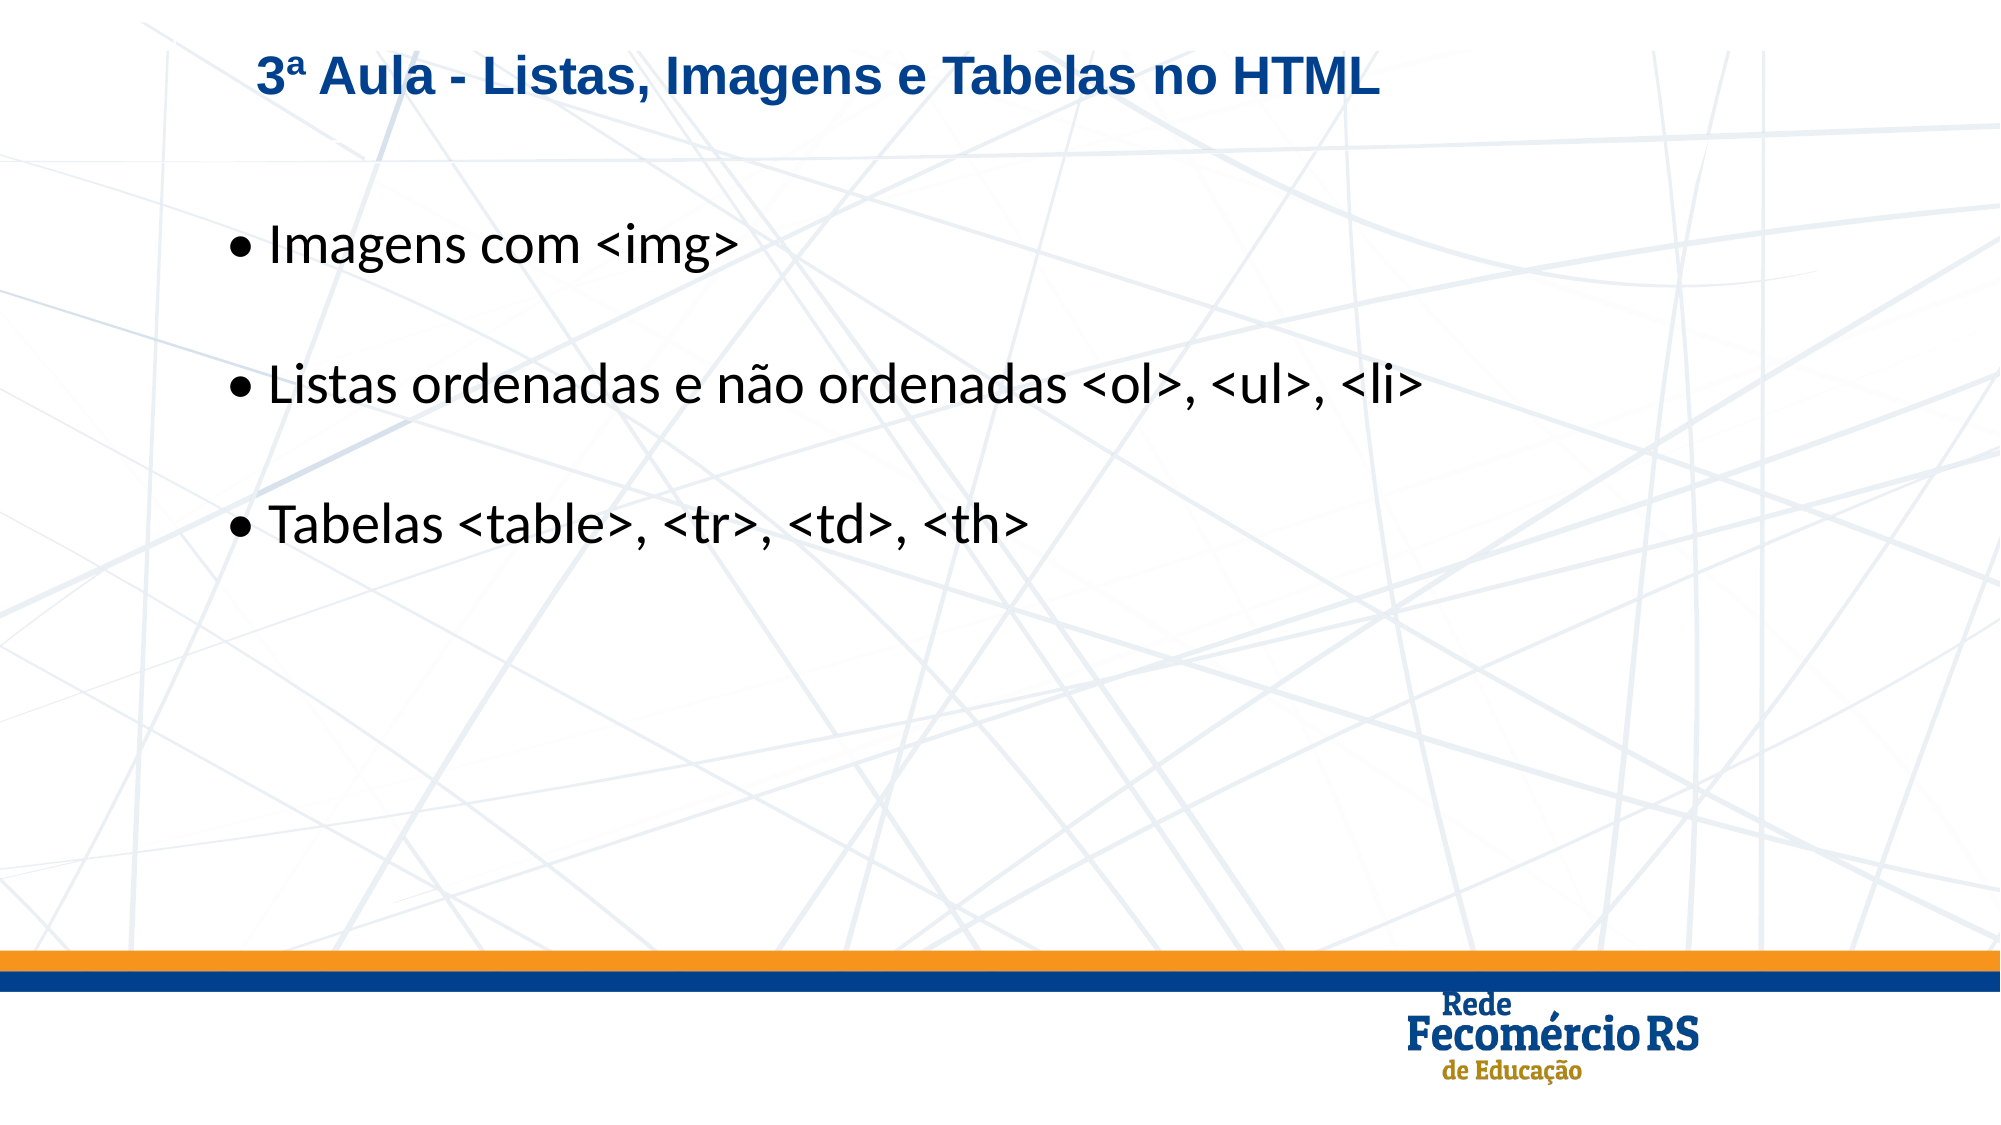

3ª Aula - Listas, Imagens e Tabelas no HTML

• Imagens com <img>

• Listas ordenadas e não ordenadas <ol>, <ul>, <li>

• Tabelas <table>, <tr>, <td>, <th>